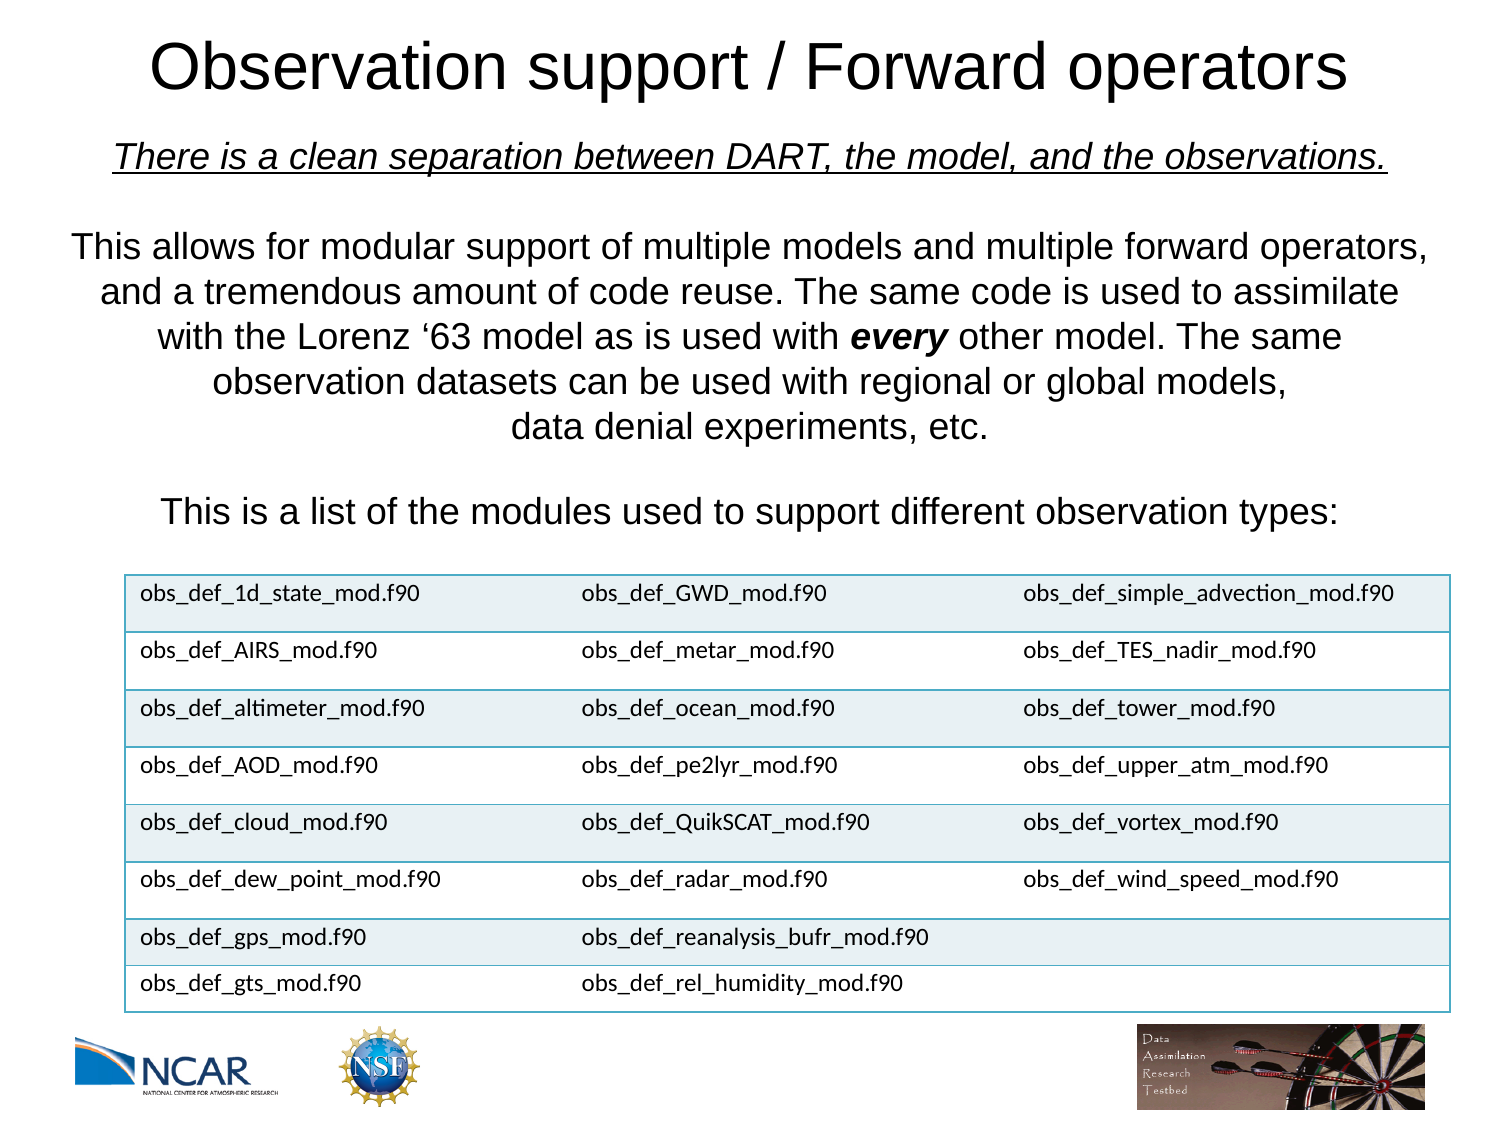

# Observation support / Forward operators
There is a clean separation between DART, the model, and the observations.

This allows for modular support of multiple models and multiple forward operators, and a tremendous amount of code reuse. The same code is used to assimilate with the Lorenz ‘63 model as is used with every other model. The same observation datasets can be used with regional or global models,
data denial experiments, etc.

This is a list of the modules used to support different observation types:
| obs\_def\_1d\_state\_mod.f90 | obs\_def\_GWD\_mod.f90 | obs\_def\_simple\_advection\_mod.f90 |
| --- | --- | --- |
| obs\_def\_AIRS\_mod.f90 | obs\_def\_metar\_mod.f90 | obs\_def\_TES\_nadir\_mod.f90 |
| obs\_def\_altimeter\_mod.f90 | obs\_def\_ocean\_mod.f90 | obs\_def\_tower\_mod.f90 |
| obs\_def\_AOD\_mod.f90 | obs\_def\_pe2lyr\_mod.f90 | obs\_def\_upper\_atm\_mod.f90 |
| obs\_def\_cloud\_mod.f90 | obs\_def\_QuikSCAT\_mod.f90 | obs\_def\_vortex\_mod.f90 |
| obs\_def\_dew\_point\_mod.f90 | obs\_def\_radar\_mod.f90 | obs\_def\_wind\_speed\_mod.f90 |
| obs\_def\_gps\_mod.f90 | obs\_def\_reanalysis\_bufr\_mod.f90 |  |
| obs\_def\_gts\_mod.f90 | obs\_def\_rel\_humidity\_mod.f90 |  |